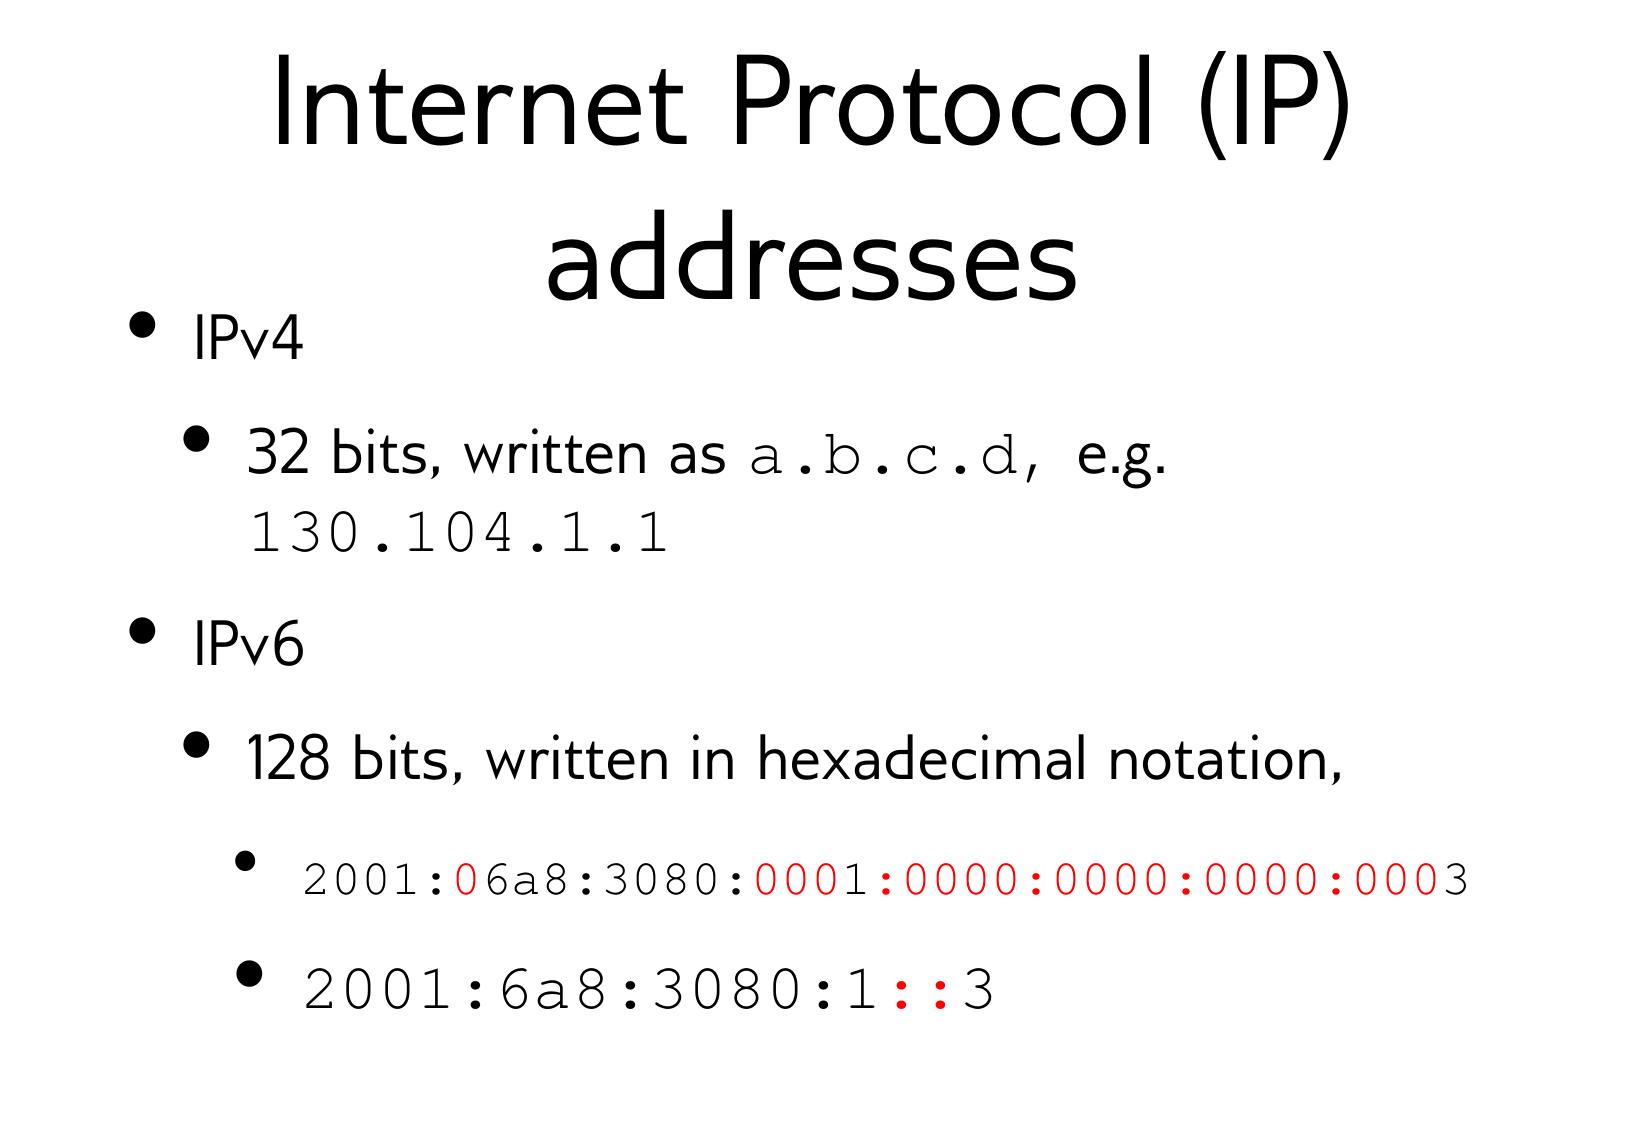

# Internet Protocol (IP) addresses
IPv4
32 bits, written as a.b.c.d, e.g. 130.104.1.1
IPv6
128 bits, written in hexadecimal notation,
2001:06a8:3080:0001:0000:0000:0000:0003
2001:6a8:3080:1::3